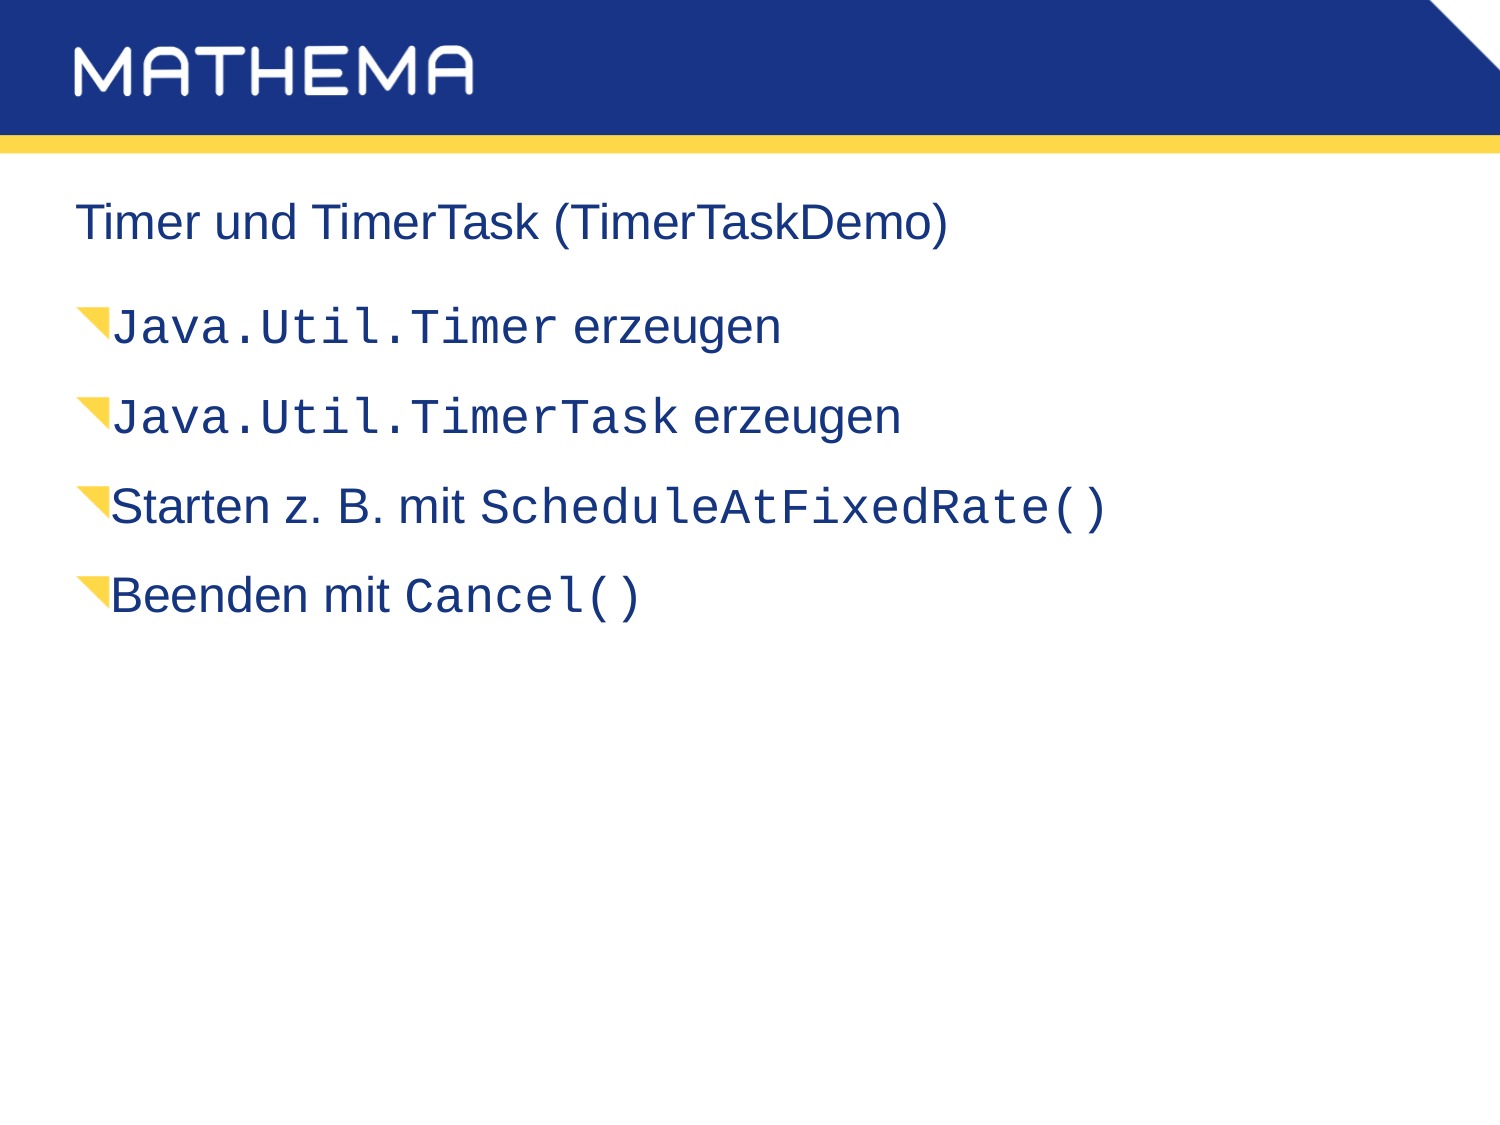

# Timer und TimerTask (TimerTaskDemo)
Java.Util.Timer erzeugen
Java.Util.TimerTask erzeugen
Starten z. B. mit ScheduleAtFixedRate()
Beenden mit Cancel()